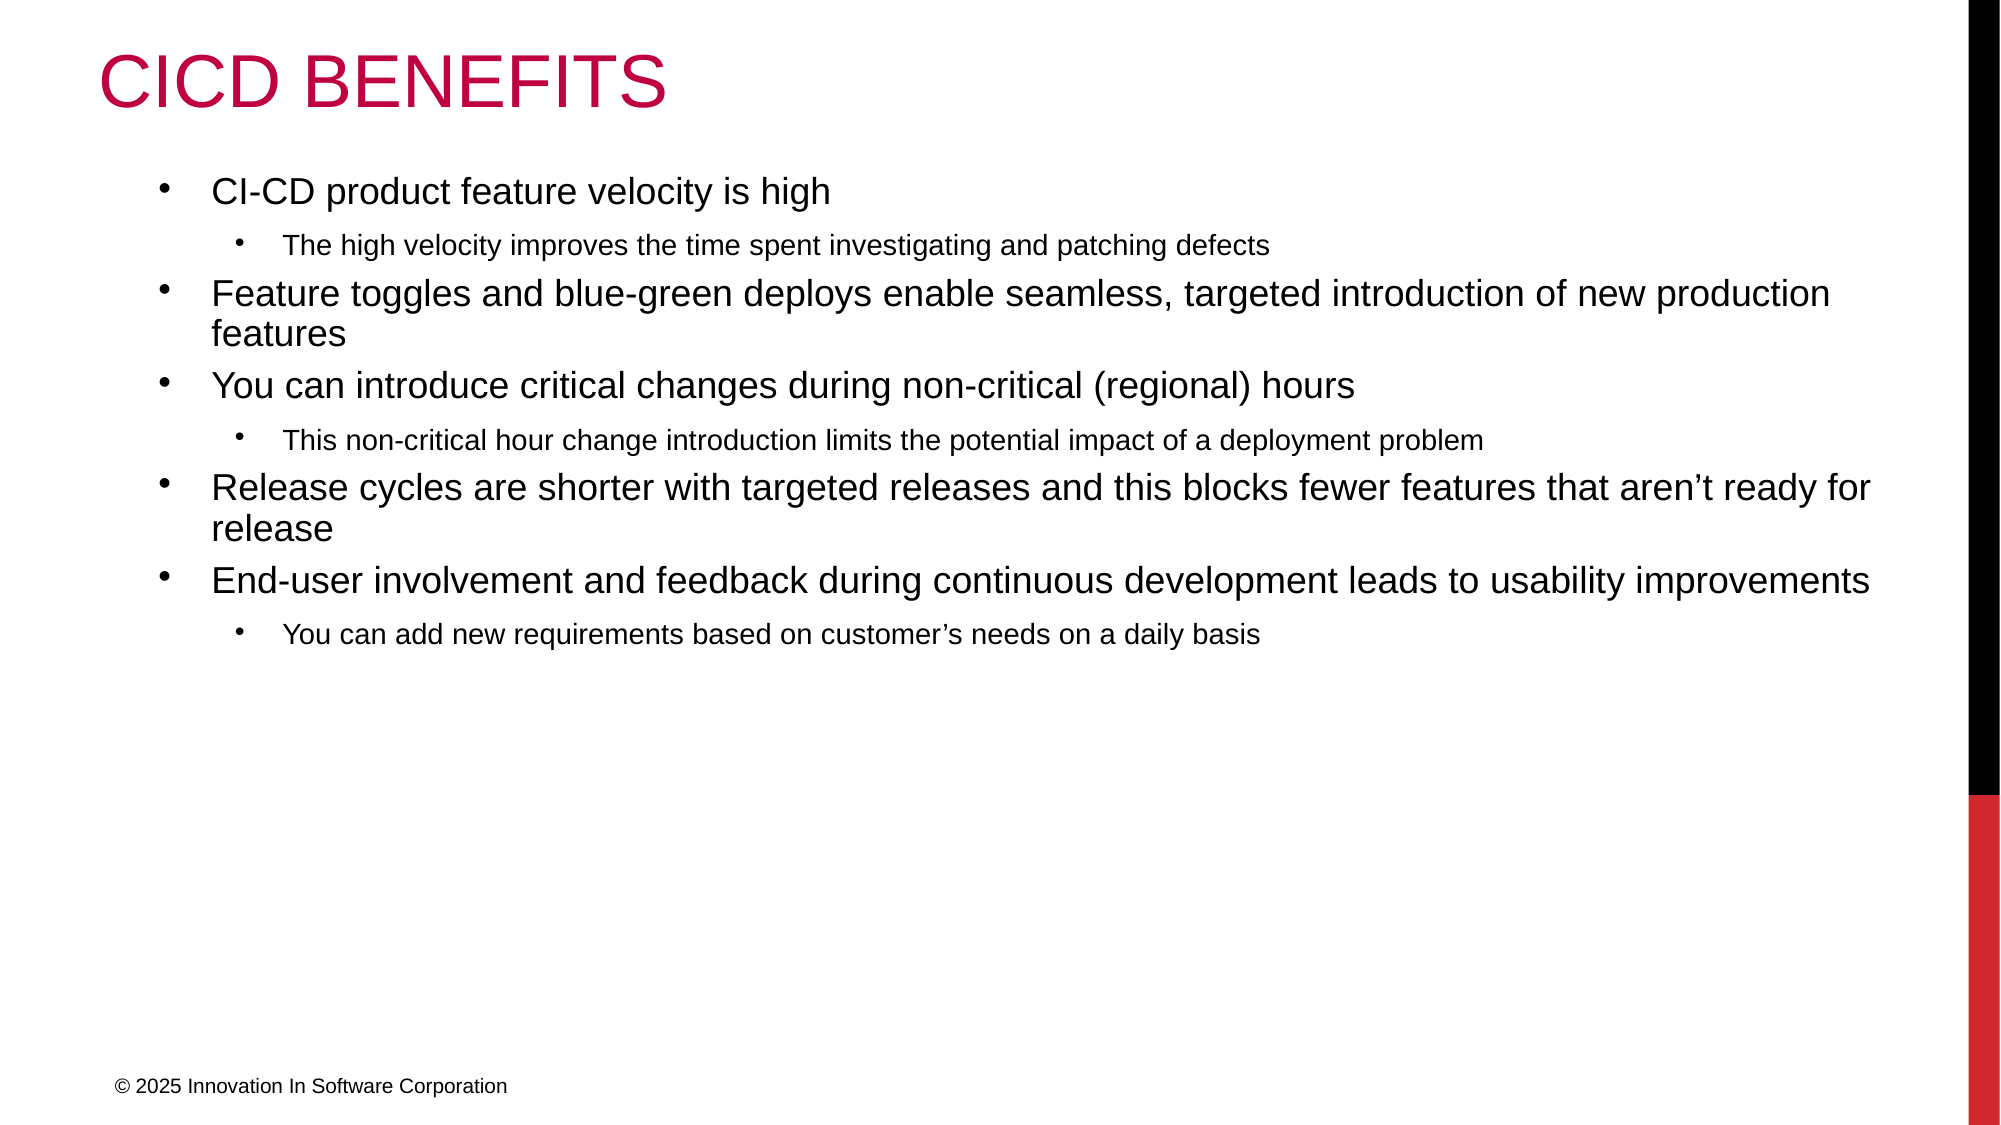

# CICD Benefits
CI-CD product feature velocity is high
The high velocity improves the time spent investigating and patching defects
Feature toggles and blue-green deploys enable seamless, targeted introduction of new production features
You can introduce critical changes during non-critical (regional) hours
This non-critical hour change introduction limits the potential impact of a deployment problem
Release cycles are shorter with targeted releases and this blocks fewer features that aren’t ready for release
End-user involvement and feedback during continuous development leads to usability improvements
You can add new requirements based on customer’s needs on a daily basis

© 2025 Innovation In Software Corporation